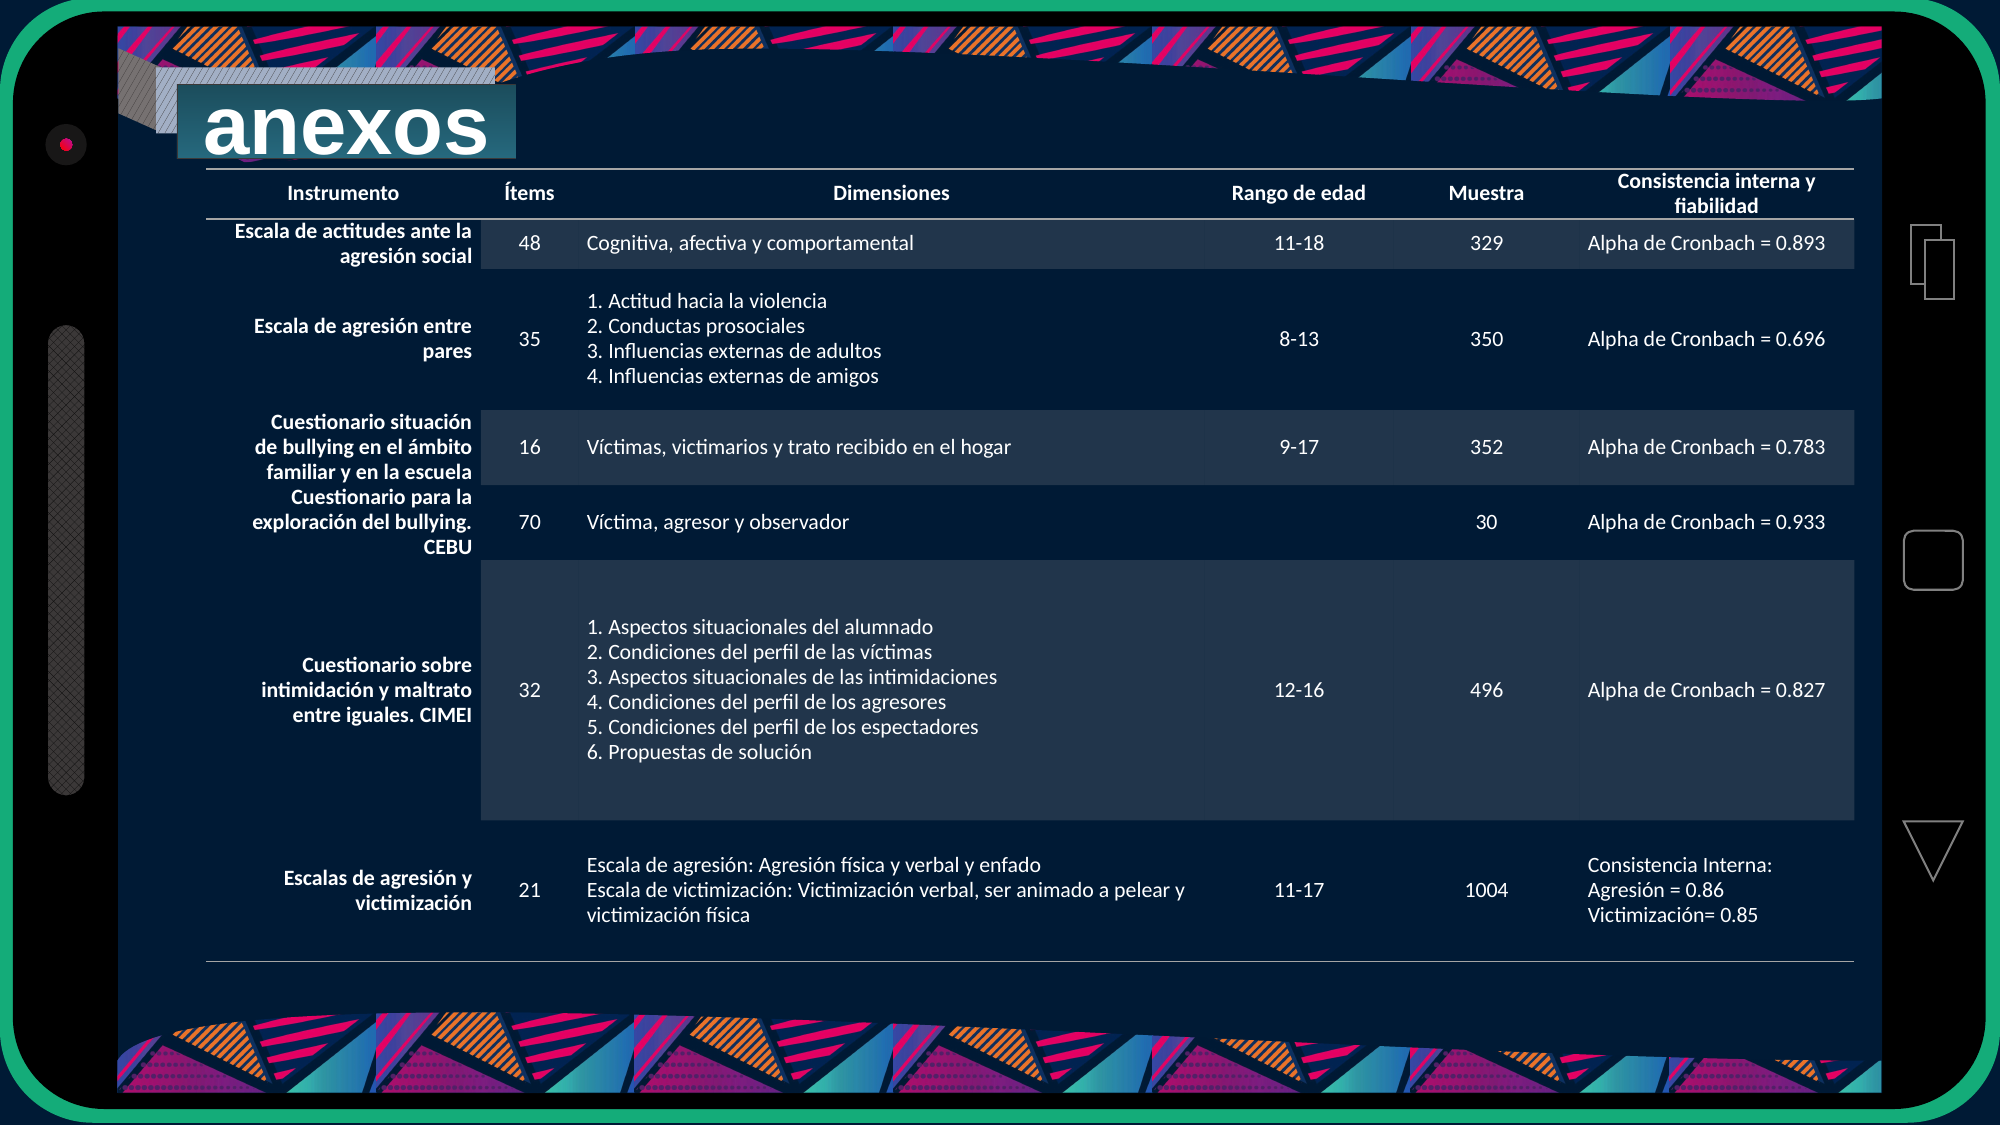

anexos
| Instrumento | Ítems | Dimensiones | Rango de edad | Muestra | Consistencia interna y fiabilidad |
| --- | --- | --- | --- | --- | --- |
| Escala de actitudes ante la agresión social | 48 | Cognitiva, afectiva y comportamental | 11-18 | 329 | Alpha de Cronbach = 0.893 |
| Escala de agresión entre pares | 35 | 1. Actitud hacia la violencia 2. Conductas prosociales 3. Influencias externas de adultos 4. Influencias externas de amigos | 8-13 | 350 | Alpha de Cronbach = 0.696 |
| Cuestionario situación de bullying en el ámbito familiar y en la escuela | 16 | Víctimas, victimarios y trato recibido en el hogar | 9-17 | 352 | Alpha de Cronbach = 0.783 |
| Cuestionario para la exploración del bullying. CEBU | 70 | Víctima, agresor y observador |  | 30 | Alpha de Cronbach = 0.933 |
| Cuestionario sobre intimidación y maltrato entre iguales. CIMEI | 32 | 1. Aspectos situacionales del alumnado 2. Condiciones del perfil de las víctimas 3. Aspectos situacionales de las intimidaciones 4. Condiciones del perfil de los agresores 5. Condiciones del perfil de los espectadores 6. Propuestas de solución | 12-16 | 496 | Alpha de Cronbach = 0.827 |
| Escalas de agresión y victimización | 21 | Escala de agresión: Agresión física y verbal y enfado Escala de victimización: Victimización verbal, ser animado a pelear y victimización física | 11-17 | 1004 | Consistencia Interna: Agresión = 0.86 Victimización= 0.85 |